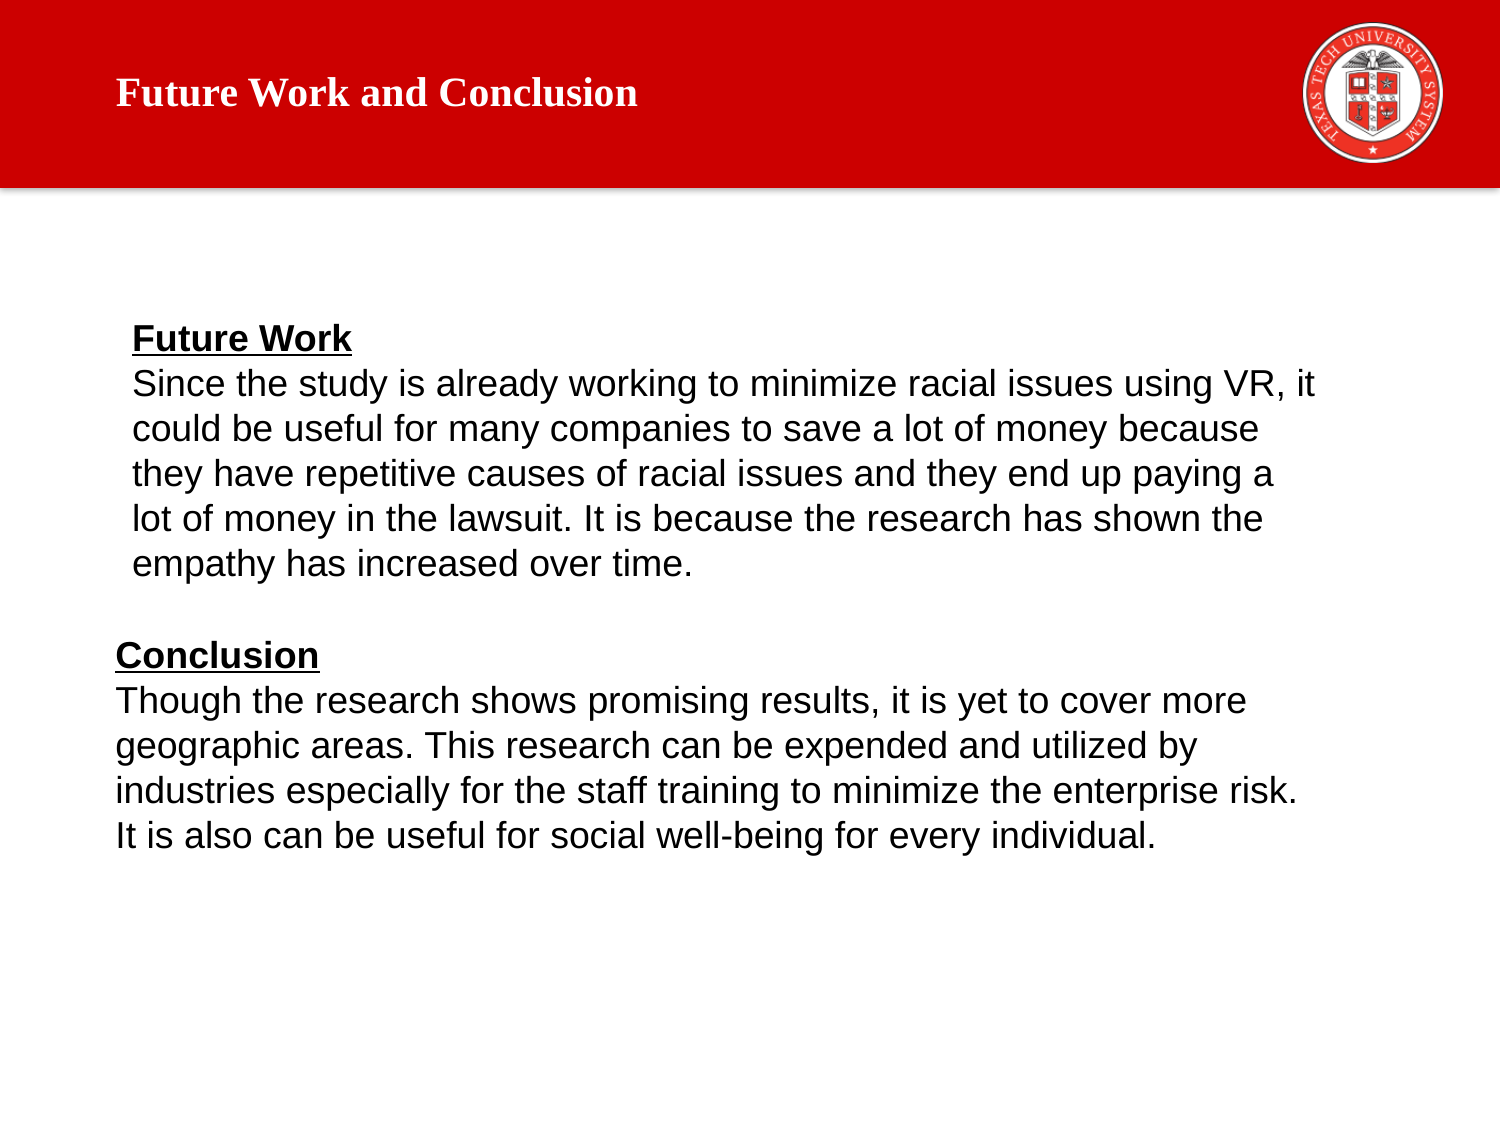

# Future Work and Conclusion
Future Work
Since the study is already working to minimize racial issues using VR, it could be useful for many companies to save a lot of money because they have repetitive causes of racial issues and they end up paying a lot of money in the lawsuit. It is because the research has shown the empathy has increased over time.
Conclusion
Though the research shows promising results, it is yet to cover more geographic areas. This research can be expended and utilized by industries especially for the staff training to minimize the enterprise risk. It is also can be useful for social well-being for every individual.